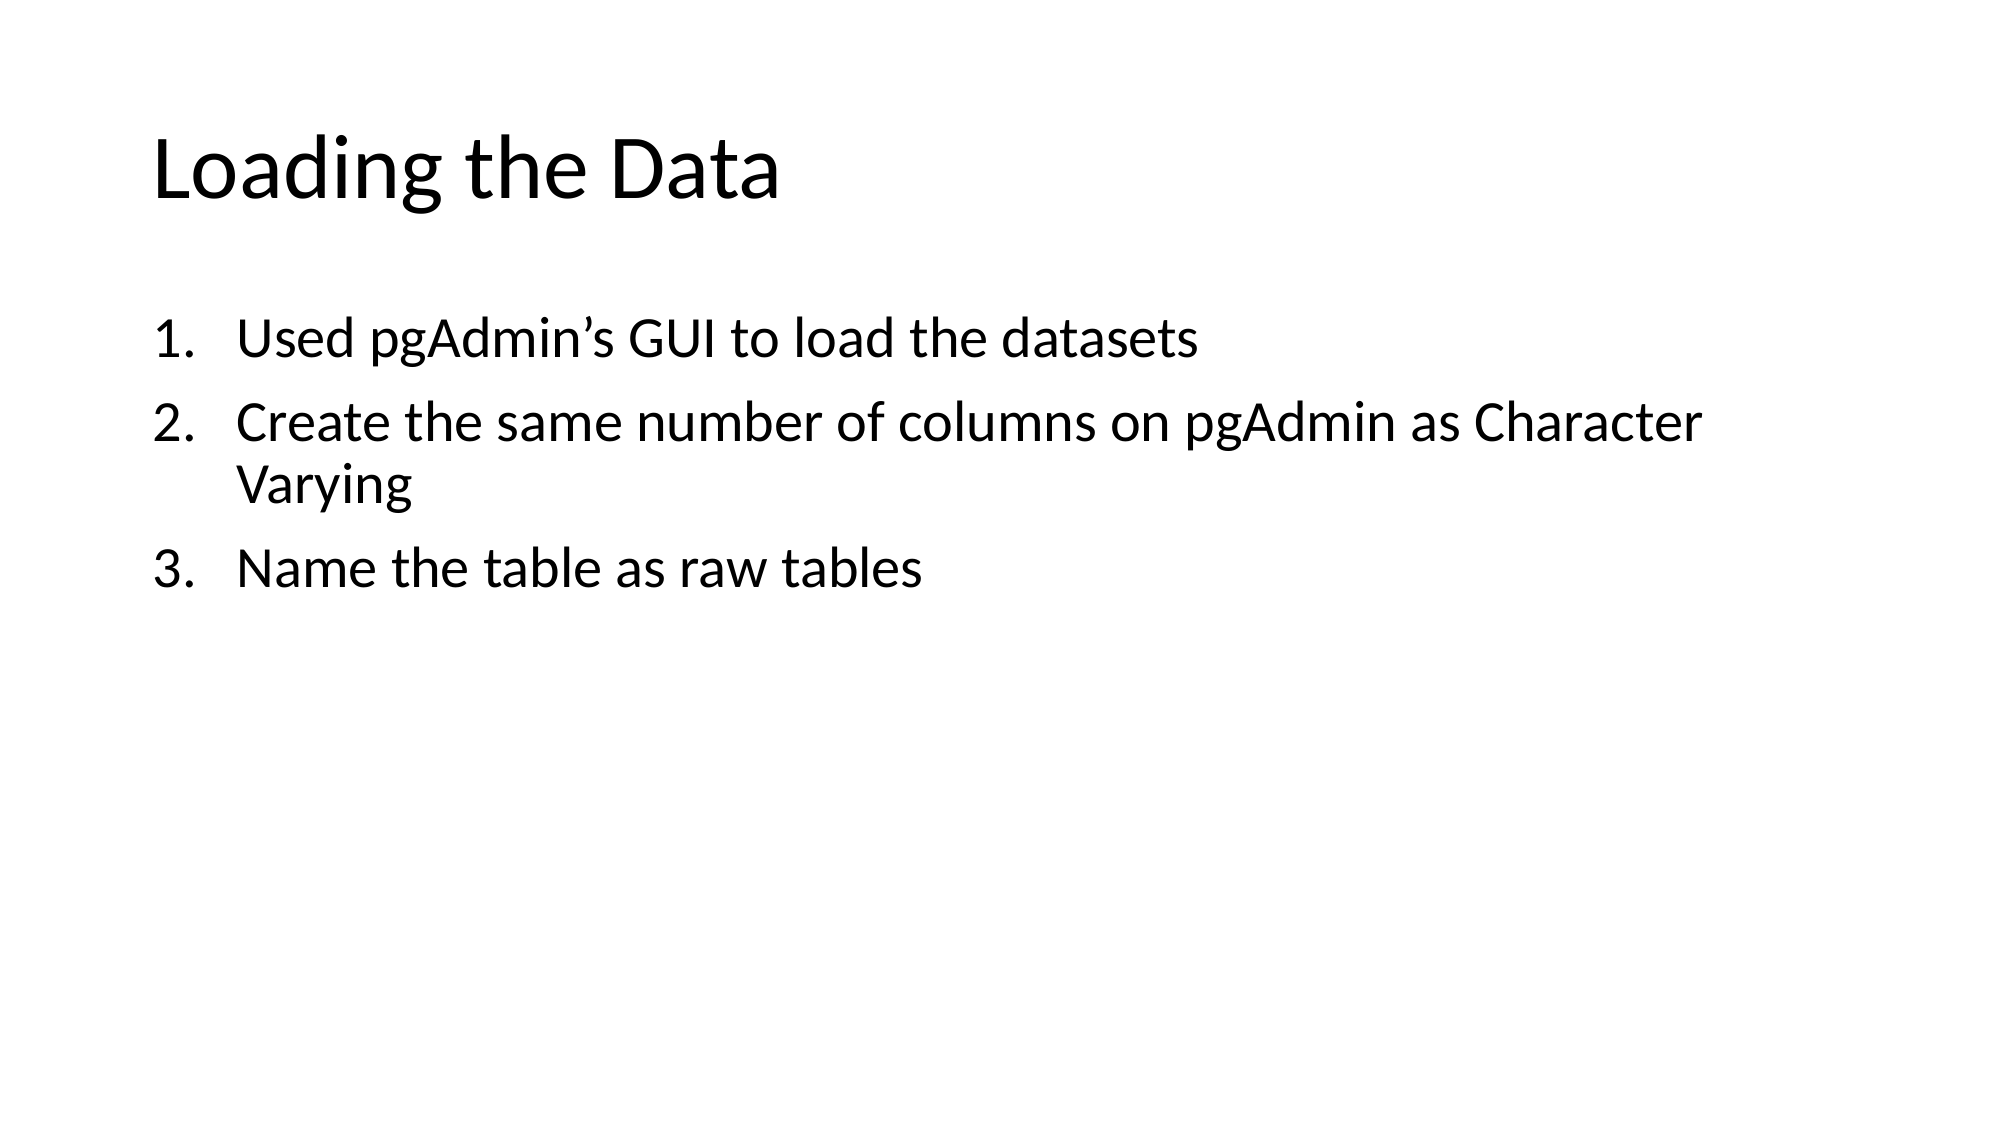

# Loading the Data
Used pgAdmin’s GUI to load the datasets
Create the same number of columns on pgAdmin as Character Varying
Name the table as raw tables